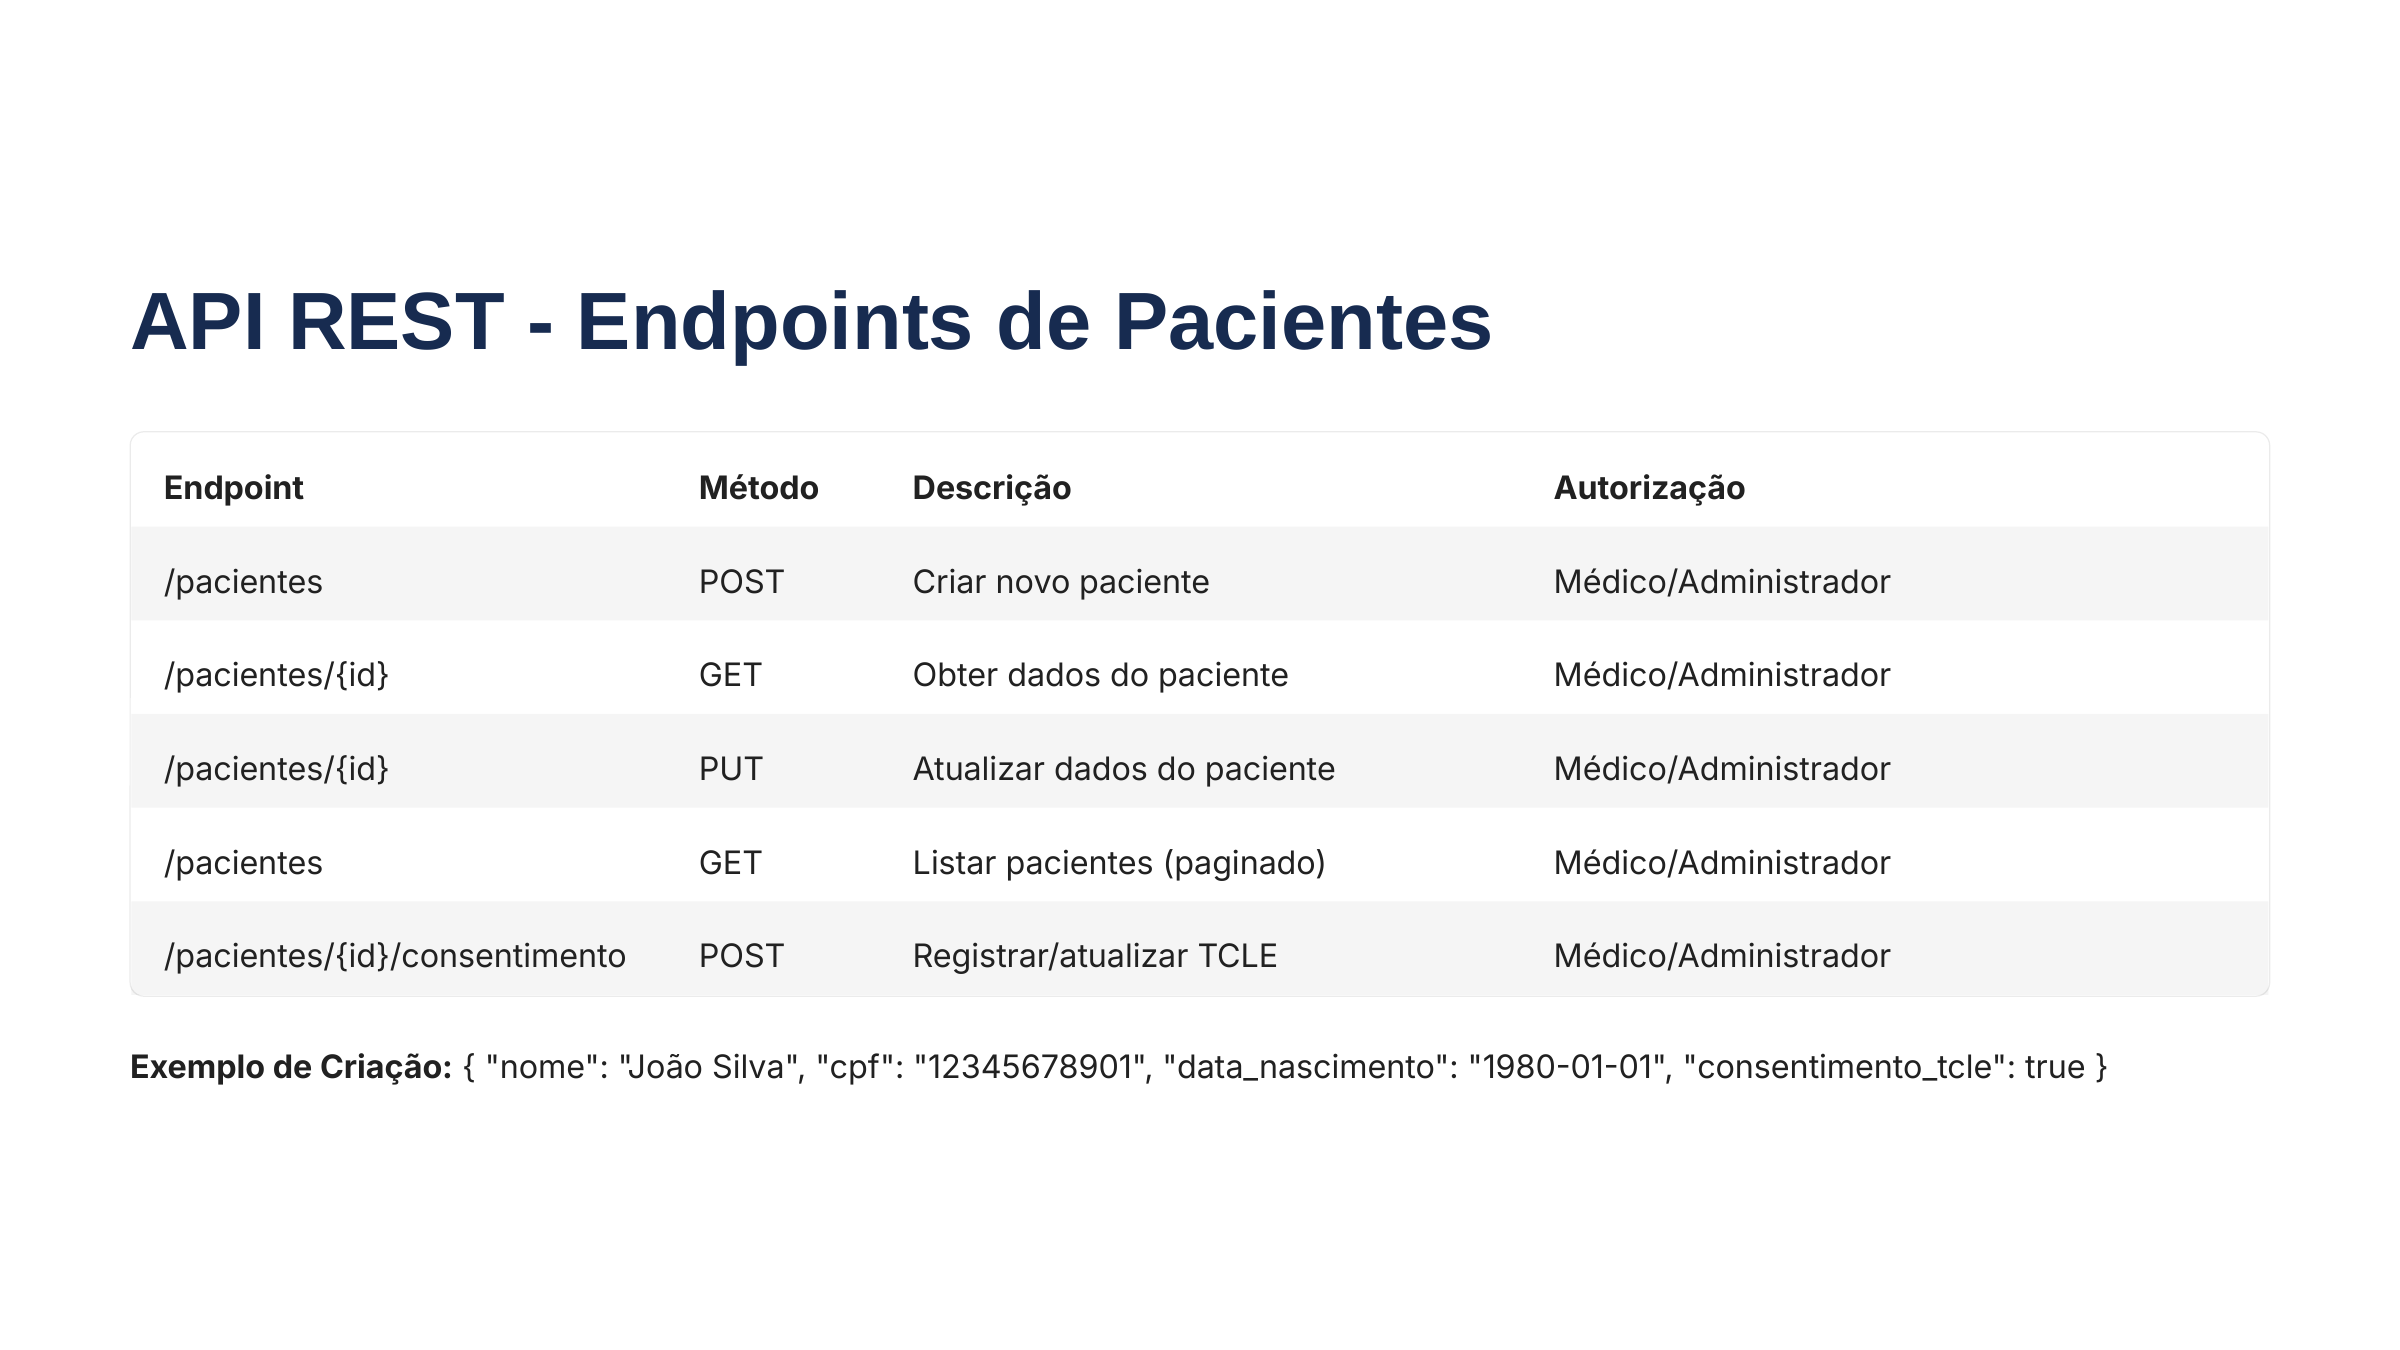

API REST - Endpoints de Pacientes

Endpoint
Método
Descrição
Autorização

/pacientes
POST
Criar novo paciente
Médico/Administrador

/pacientes/{id}
GET
Obter dados do paciente
Médico/Administrador

/pacientes/{id}
PUT
Atualizar dados do paciente
Médico/Administrador

/pacientes
GET
Listar pacientes (paginado)
Médico/Administrador

/pacientes/{id}/consentimento
POST
Registrar/atualizar TCLE
Médico/Administrador
Exemplo de Criação: { "nome": "João Silva", "cpf": "12345678901", "data_nascimento": "1980-01-01", "consentimento_tcle": true }